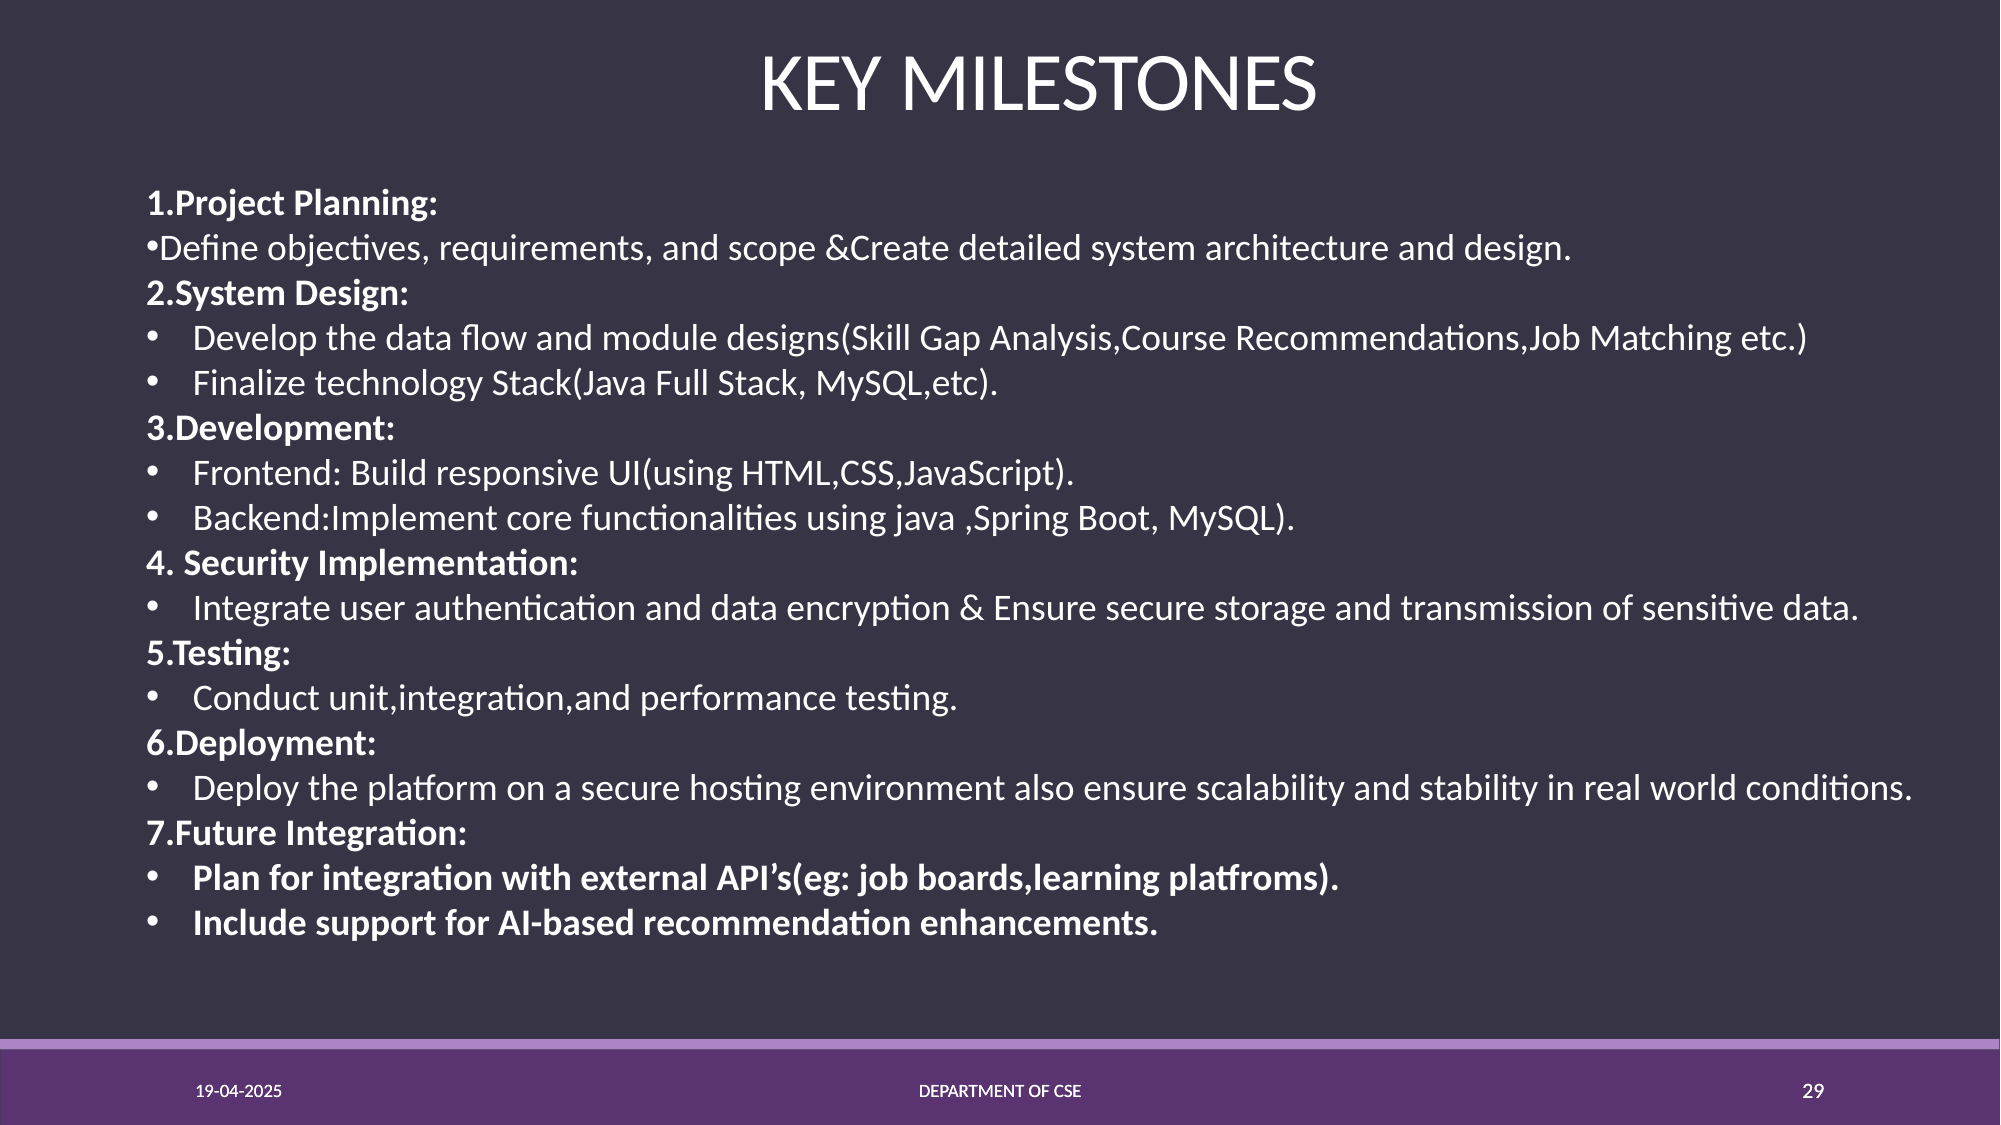

KEY MILESTONES
1.Project Planning:
Define objectives, requirements, and scope &Create detailed system architecture and design.
2.System Design:
Develop the data flow and module designs(Skill Gap Analysis,Course Recommendations,Job Matching etc.)
Finalize technology Stack(Java Full Stack, MySQL,etc).
3.Development:
Frontend: Build responsive UI(using HTML,CSS,JavaScript).
Backend:Implement core functionalities using java ,Spring Boot, MySQL).
4. Security Implementation:
Integrate user authentication and data encryption & Ensure secure storage and transmission of sensitive data.
5.Testing:
Conduct unit,integration,and performance testing.
6.Deployment:
Deploy the platform on a secure hosting environment also ensure scalability and stability in real world conditions.
7.Future Integration:
Plan for integration with external API’s(eg: job boards,learning platfroms).
Include support for AI-based recommendation enhancements.

19-04-2025
19-04-2025
Department of CSE
Department of CSE
29
29